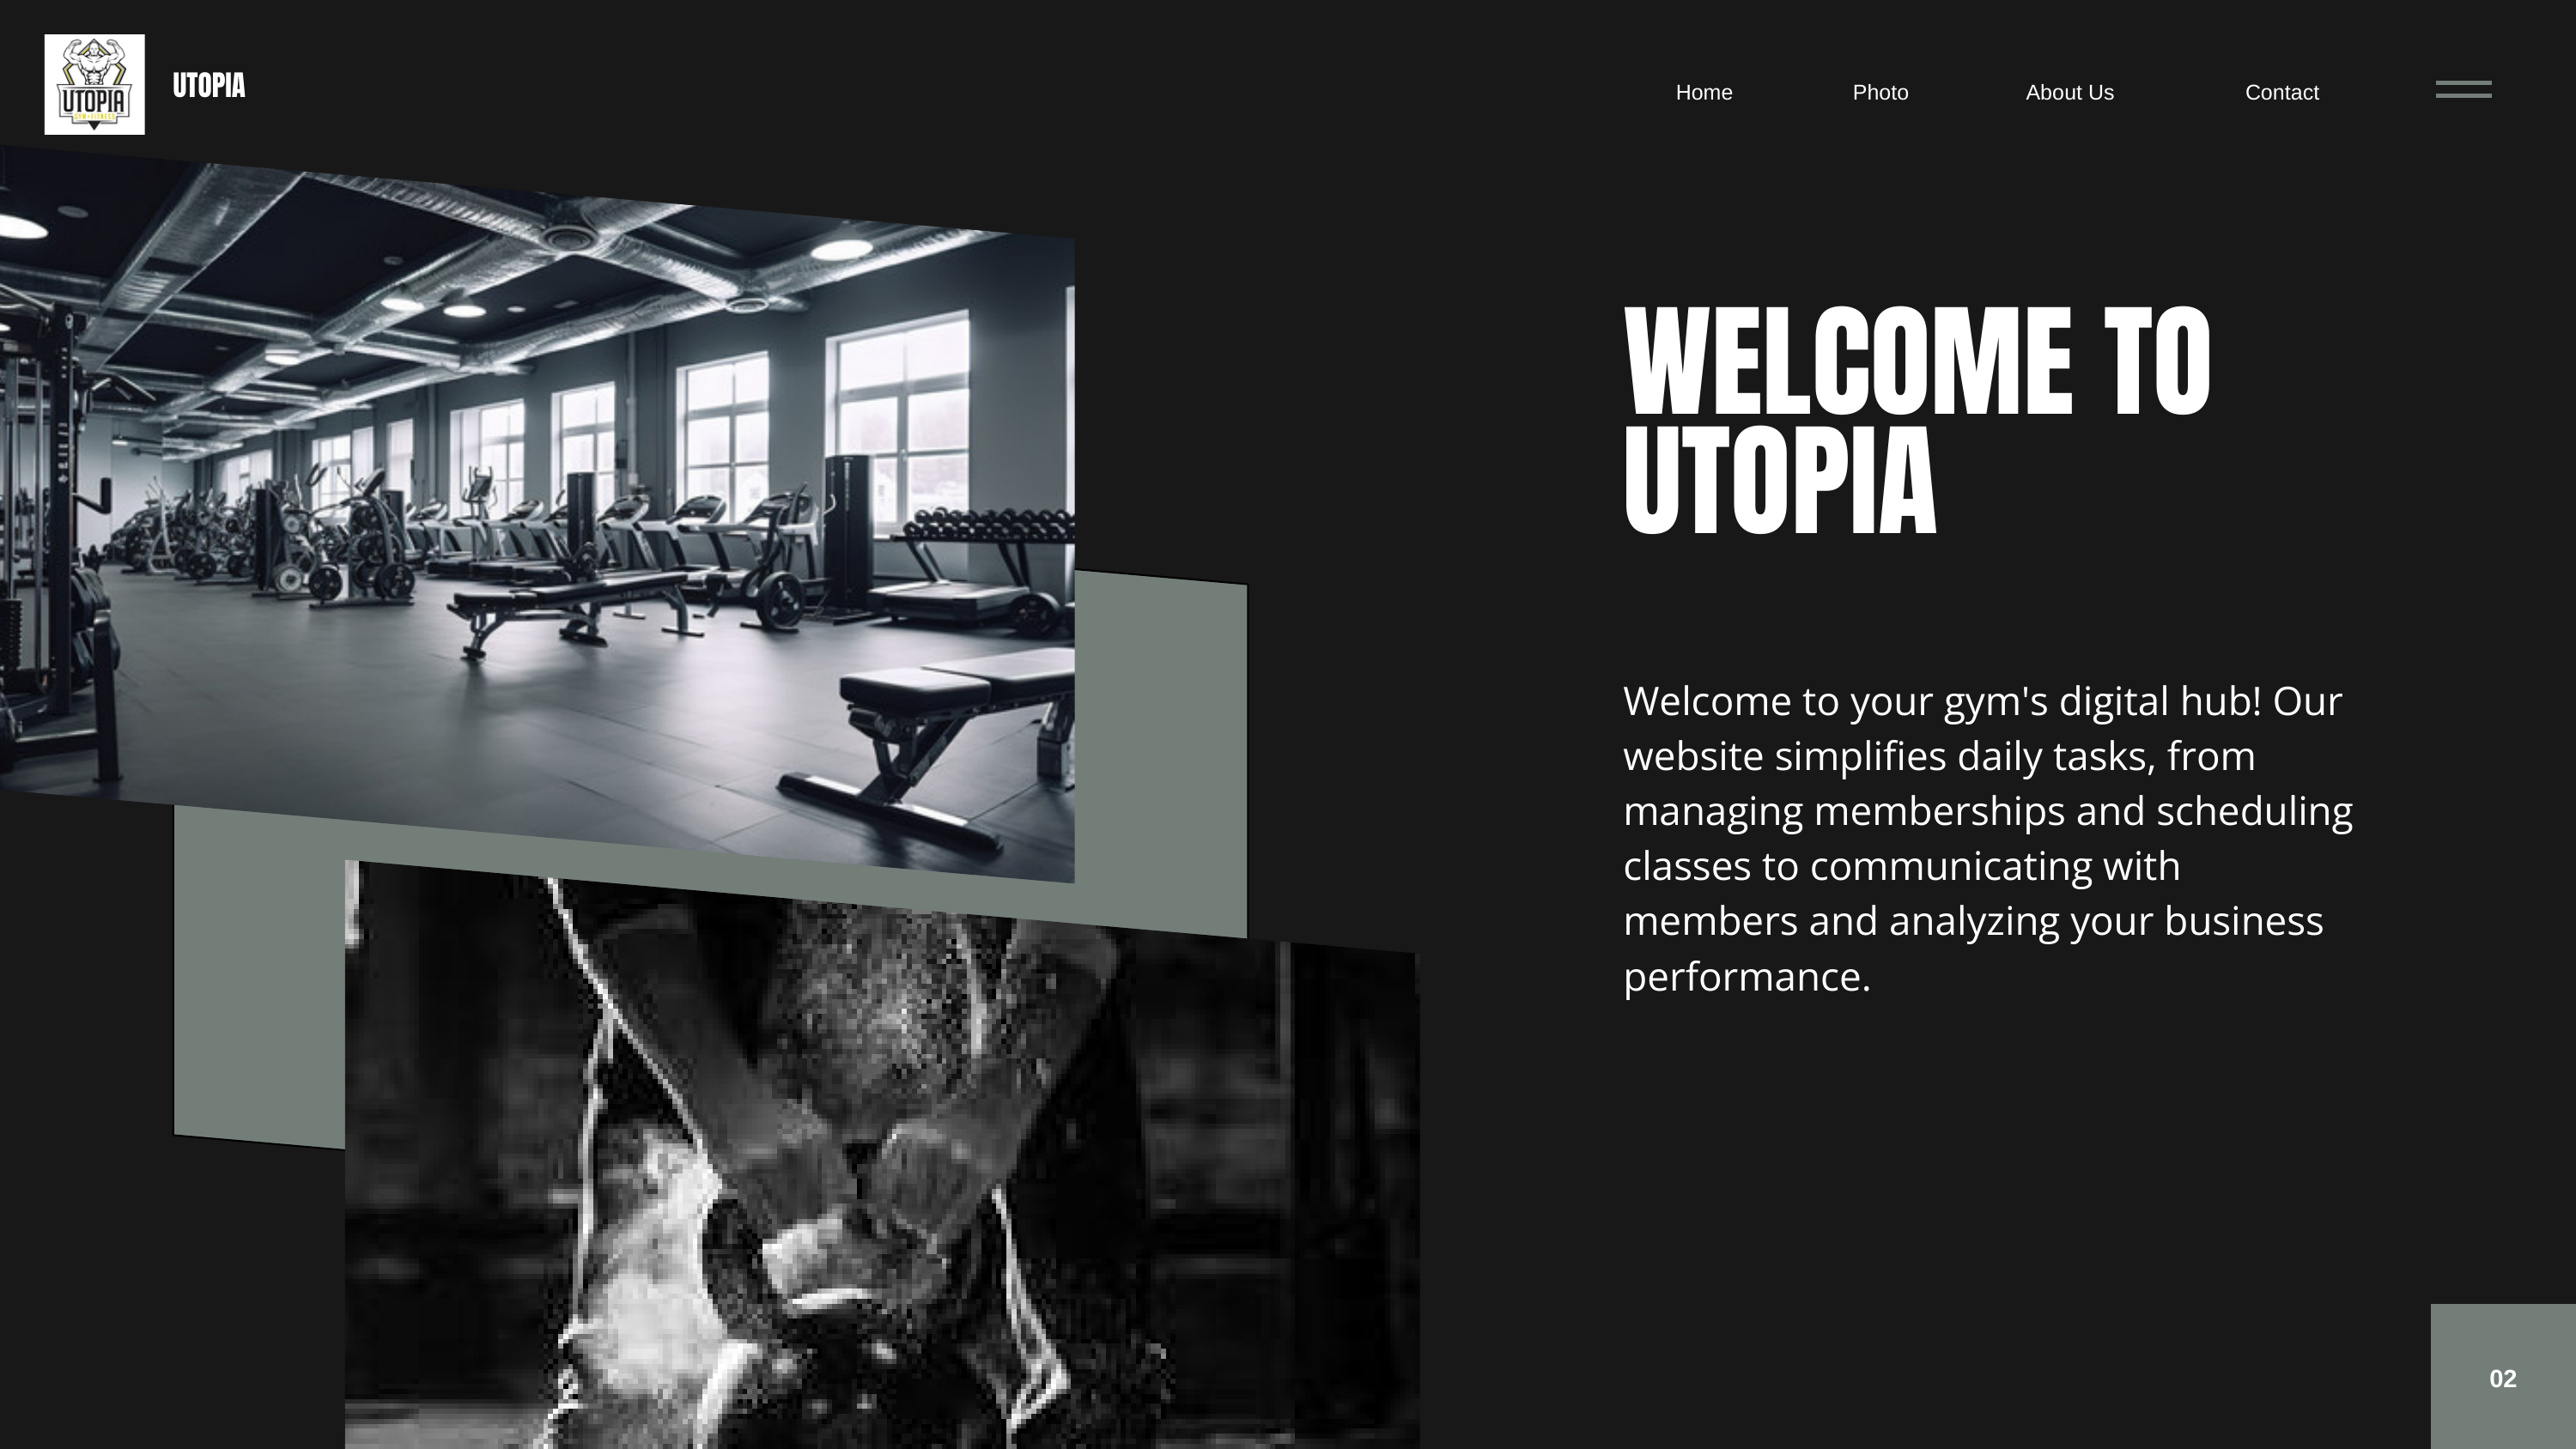

UTOPIA
Home
Photo
About Us
Contact

WELCOME TO UTOPIA

Welcome to your gym's digital hub! Our website simplifies daily tasks, from managing memberships and scheduling classes to communicating with members and analyzing your business performance.

02